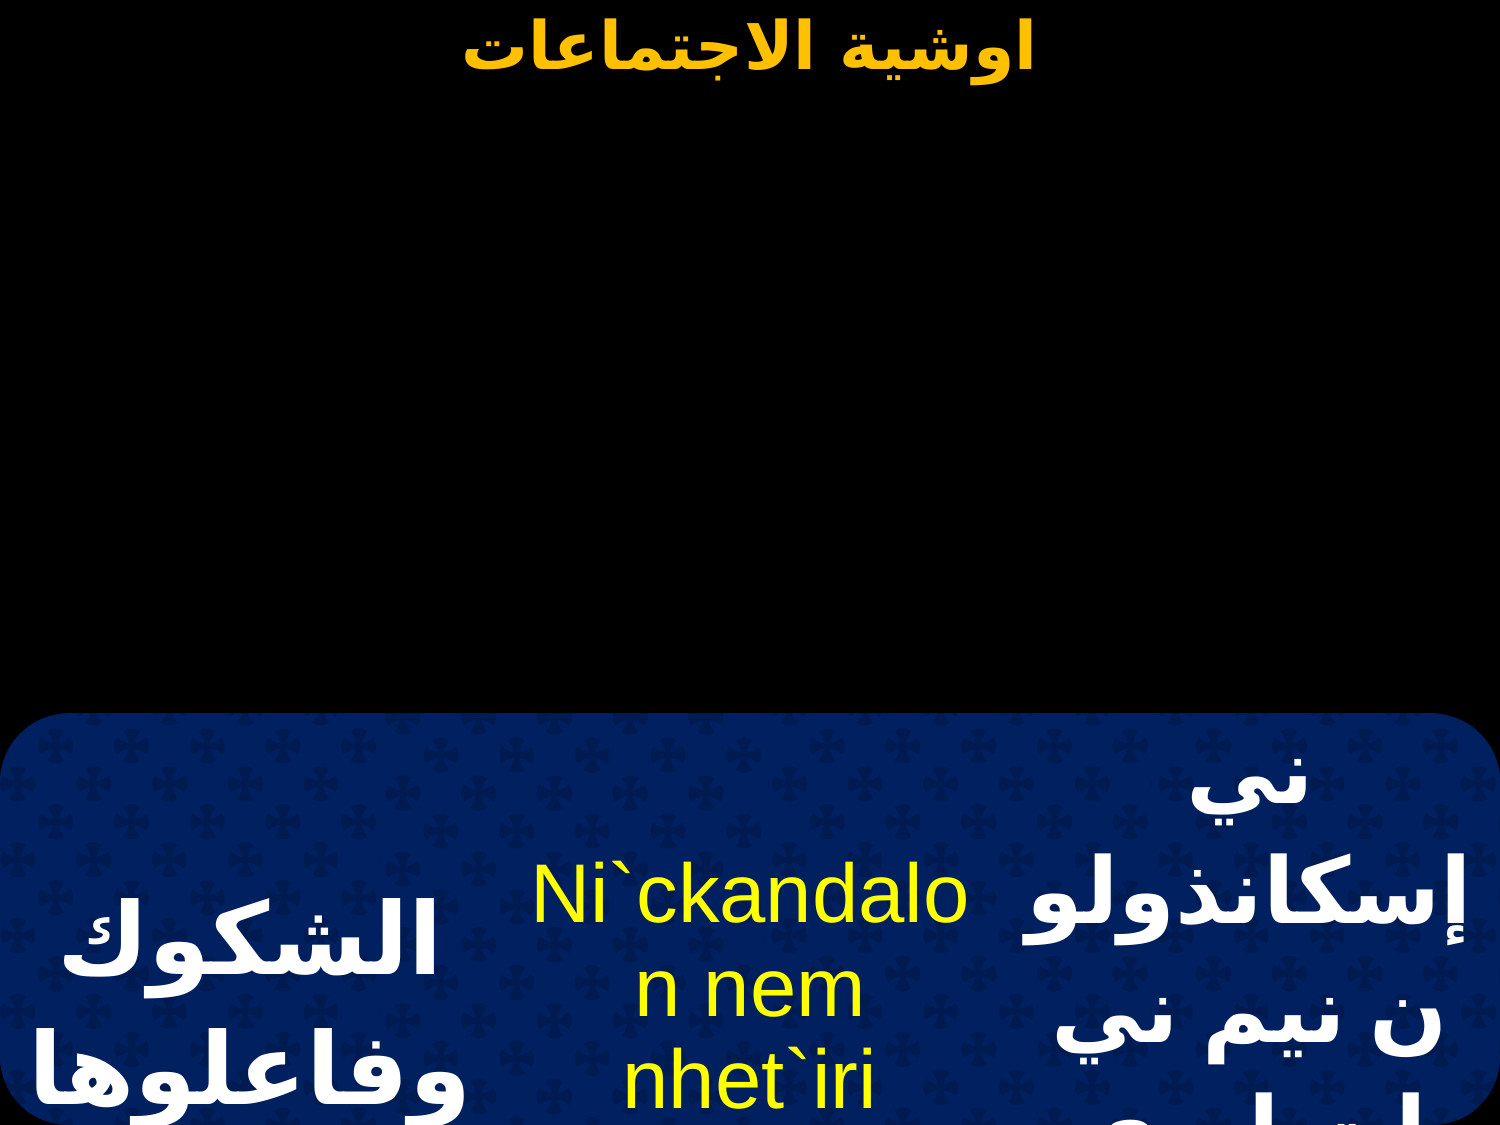

| الشكوك وفاعلوها أبطلهم | Ni`ckandalon nem nhet`iri `mmwou korfou | ني إسكانذولون نيم ني إت إيري إمموؤ كورفو |
| --- | --- | --- |